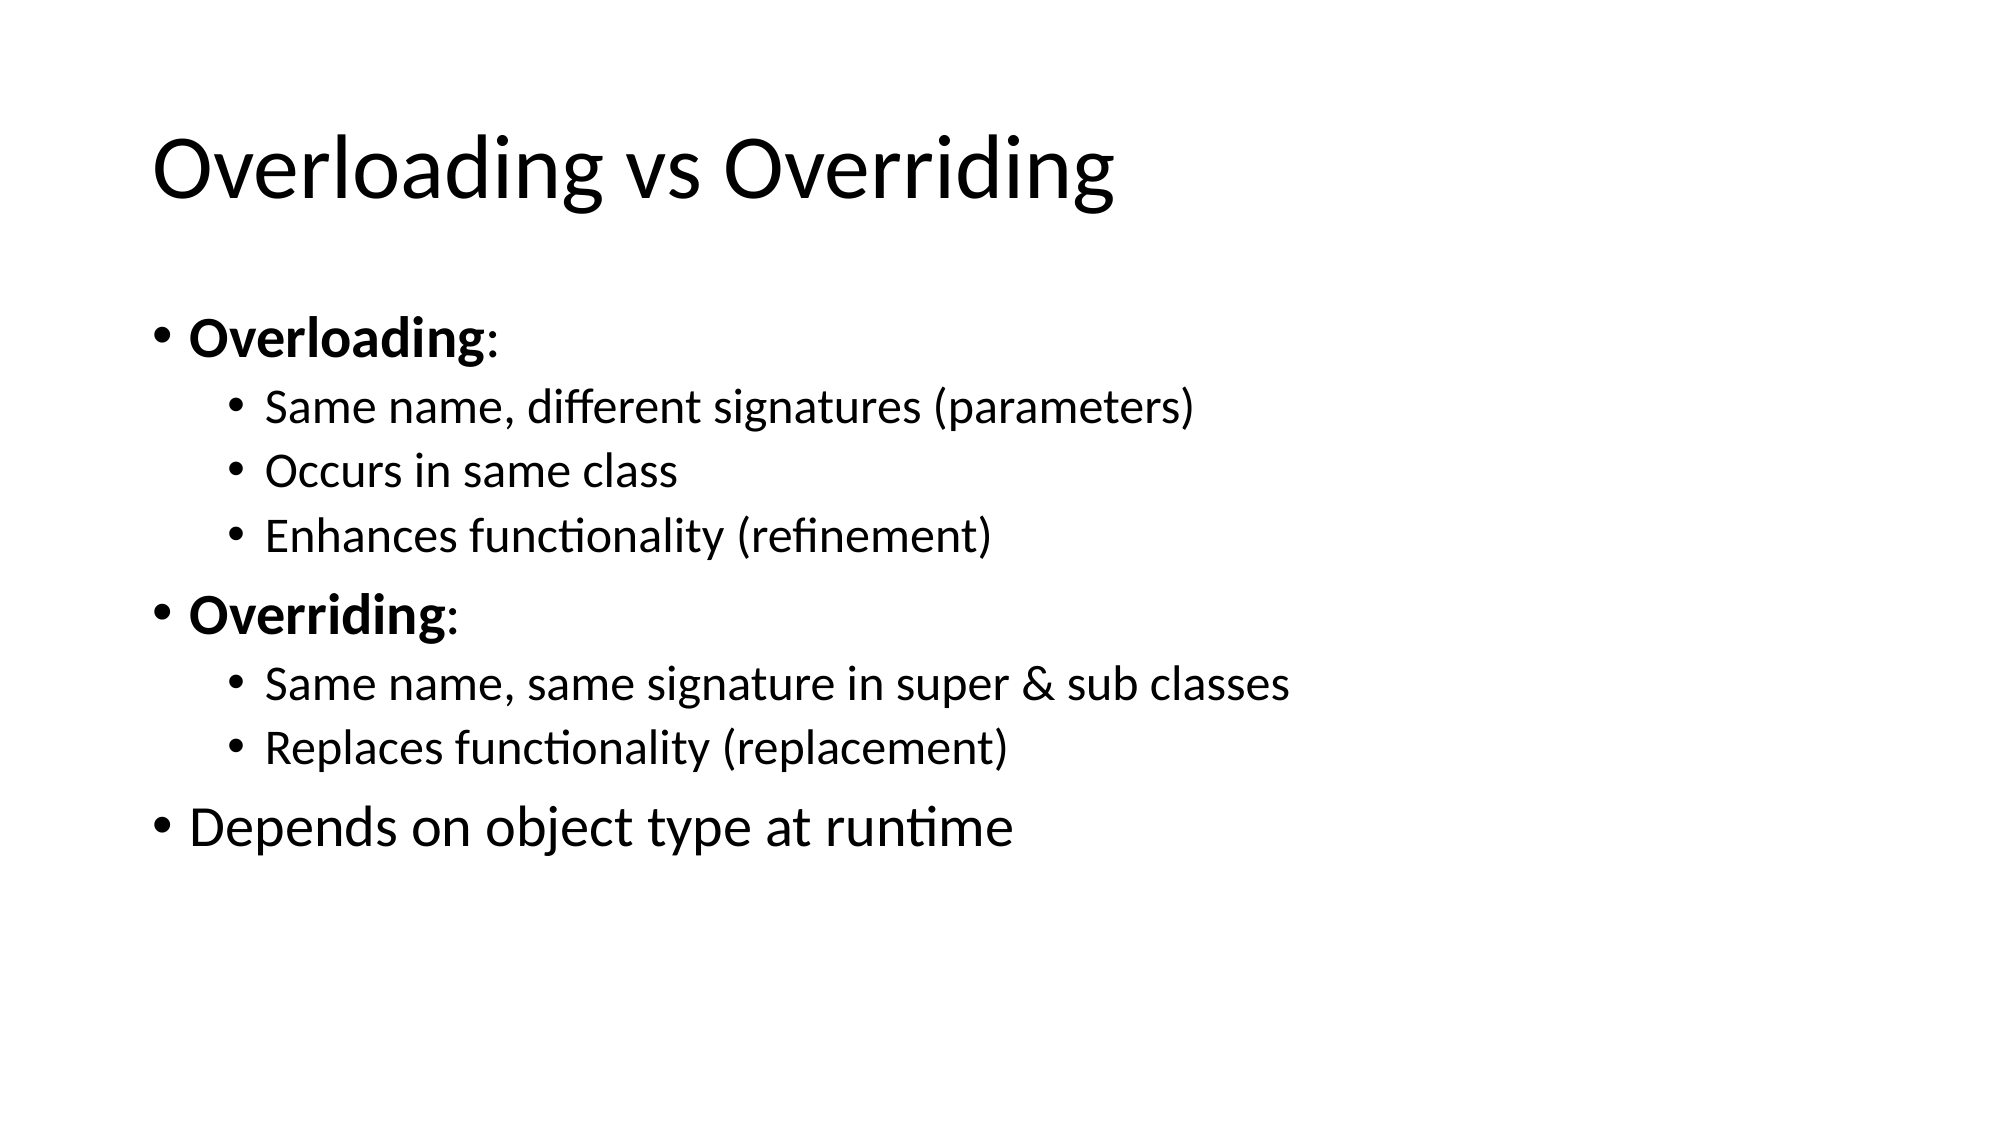

# Overloading vs Overriding
Overloading:
Same name, different signatures (parameters)
Occurs in same class
Enhances functionality (refinement)
Overriding:
Same name, same signature in super & sub classes
Replaces functionality (replacement)
Depends on object type at runtime